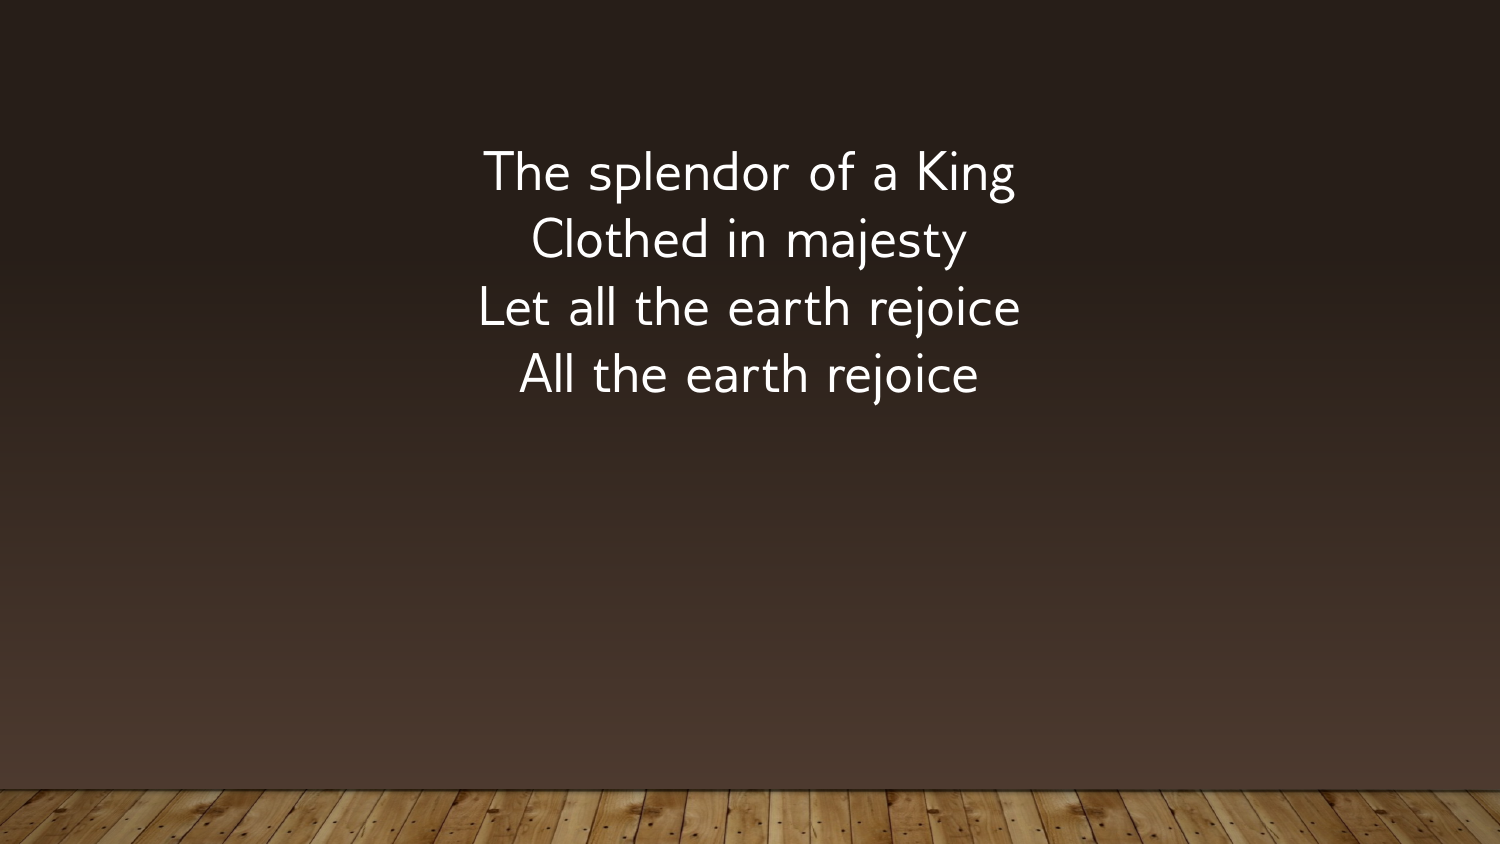

The splendor of a King
Clothed in majesty
Let all the earth rejoice
All the earth rejoice